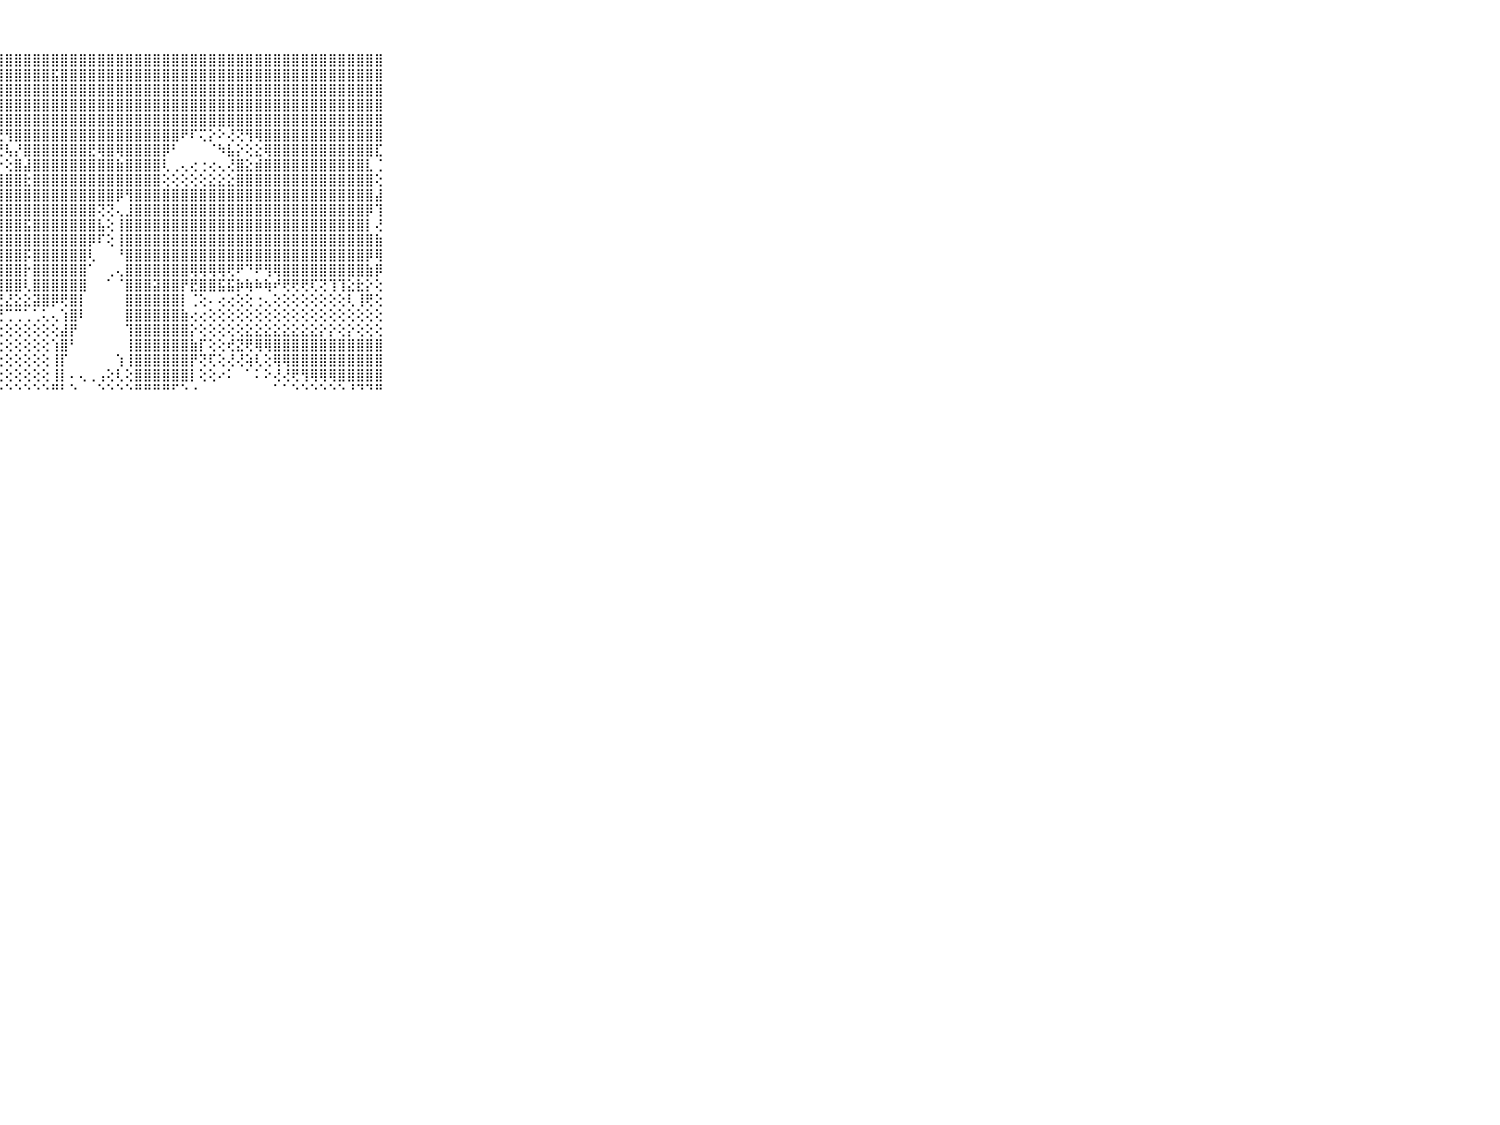

⠀⠀⠀⠀⠀⠀⠀⠀⠀⠀⠀⣿⣿⣿⣾⣿⣿⣿⣿⣿⣿⣿⣿⣿⣿⣿⣿⣿⣿⣿⣿⣿⣿⣿⣿⣿⣿⣿⣿⣿⣿⣿⣿⣿⣿⣿⣿⣿⣿⣿⣿⣿⣿⣿⣿⣿⣿⣿⣿⣿⣿⣿⣿⣿⣿⣿⣿⣿⣿⠀⠀⠀⠀⠀⠀⠀⠀⠀⠀⠀⠀
⠀⠀⠀⠀⠀⠀⠀⠀⠀⠀⠀⣿⣿⣿⣿⣿⣿⣿⣿⣿⣿⣿⣿⣿⣿⣿⣿⣿⣿⣿⣿⣿⣿⣯⣿⣿⣿⣿⣿⣿⣿⣿⣿⣿⣿⣿⣿⣿⣿⣿⣿⣿⣿⣿⣿⣿⣿⣿⣿⣿⣿⣿⣿⣿⣿⣿⣿⣿⣿⠀⠀⠀⠀⠀⠀⠀⠀⠀⠀⠀⠀
⠀⠀⠀⠀⠀⠀⠀⠀⠀⠀⠀⣿⣿⣿⣿⣿⣿⣿⣿⣿⣿⣿⣿⣿⣿⣿⣿⣿⣿⣿⣿⣿⣿⣿⣿⣿⣿⣿⣿⣿⣿⣿⣿⣿⣿⣿⣿⣿⣿⣿⣿⣿⣿⣿⣿⣿⣿⣿⣿⣿⣿⣿⣿⣿⣿⣿⣿⣿⣿⠀⠀⠀⠀⠀⠀⠀⠀⠀⠀⠀⠀
⠀⠀⠀⠀⠀⠀⠀⠀⠀⠀⠀⣿⣿⣿⣿⣿⣿⣿⣿⣿⣿⣿⣿⣿⣿⣿⣿⣿⣿⣿⣿⣿⣿⣿⣿⣿⣿⣿⣿⣿⣿⣿⣿⣿⣿⣿⣿⣿⣿⣿⣿⣿⣿⣿⣿⣿⣿⣿⣿⣿⣿⣿⣿⣿⣿⣿⣿⣿⣿⠀⠀⠀⠀⠀⠀⠀⠀⠀⠀⠀⠀
⠀⠀⠀⠀⠀⠀⠀⠀⠀⠀⠀⣿⣿⣿⣿⣿⣿⣿⣿⢿⢟⢝⢝⢝⢝⢻⢿⣿⣿⣿⣿⣿⣿⣿⣿⣿⣿⣿⣿⣿⣿⣿⣿⣿⣿⣿⣿⣿⣿⣿⣿⣿⣿⣿⣿⣿⣿⣿⣿⣿⣿⣿⣿⣿⣿⣿⣿⣿⣿⠀⠀⠀⠀⠀⠀⠀⠀⠀⠀⠀⠀
⠀⠀⠀⠀⠀⠀⠀⠀⠀⠀⠀⣿⣿⣿⣿⣿⡿⢟⢵⢥⢥⢵⢥⢬⢭⢗⢵⣜⢻⣿⣿⣿⣿⣿⣿⣿⣿⣿⣿⣿⣿⣿⣿⣿⣿⣿⣿⠟⠏⢍⡕⠕⢜⢝⢻⢿⣿⣿⣿⣿⣿⣿⣿⣿⣿⣿⣿⣿⣿⠀⠀⠀⠀⠀⠀⠀⠀⠀⠀⠀⠀
⠀⠀⠀⠀⠀⠀⠀⠀⠀⠀⠀⣿⣿⣿⣿⡟⢕⢕⢕⢕⢕⢕⢕⢕⢕⢕⢕⢜⢧⡜⣿⣿⣿⣿⣿⣿⣿⣟⢿⣿⢿⣿⣿⣿⣿⡿⠃⠀⠀⠀⠈⠳⣧⡕⢕⣕⢿⣿⣿⣿⣿⣿⣿⣿⣿⣿⣿⣿⣏⠀⠀⠀⠀⠀⠀⠀⠀⠀⠀⠀⠀
⠀⠀⠀⠀⠀⠀⠀⠀⠀⠀⠀⣿⣿⣿⣿⣿⣿⣧⣷⣷⣵⣵⣵⣕⣱⣕⢕⡕⢕⣿⣼⣿⣿⣿⣿⣿⣿⣿⣿⣿⣷⣿⣿⣿⣿⢇⢀⢄⢔⢐⢔⢄⢜⣿⣕⣾⣿⣿⣿⣿⣿⣿⣿⣿⣿⣿⣿⣇⢈⠀⠀⠀⠀⠀⠀⠀⠀⠀⠀⠀⠀
⠀⠀⠀⠀⠀⠀⠀⠀⠀⠀⠀⣿⣿⣿⣿⣿⣿⣿⣿⣿⣿⣿⣿⣿⣿⣿⣿⣿⣿⣿⣗⣿⣿⣿⣿⣿⣿⣿⣿⣿⣿⣿⣿⣿⣿⢕⢕⢕⢕⢕⣕⣕⣕⣿⣿⣿⣿⣿⣿⣿⣿⣿⣿⣿⣿⣿⣿⣿⢕⠀⠀⠀⠀⠀⠀⠀⠀⠀⠀⠀⠀
⠀⠀⠀⠀⠀⠀⠀⠀⠀⠀⠀⣿⣿⣿⣿⣿⣿⣿⣿⣿⣿⣿⣿⣿⣿⣿⣿⣿⣿⣿⣿⣿⣿⣿⣿⣿⣿⣿⣿⣿⡿⢻⣿⣿⣿⣿⣿⣿⣿⣿⣿⣿⣿⣿⣿⣿⣿⣿⣿⣿⣿⣿⣿⣿⣿⣿⣿⣿⣼⠀⠀⠀⠀⠀⠀⠀⠀⠀⠀⠀⠀
⠀⠀⠀⠀⠀⠀⠀⠀⠀⠀⠀⣿⣿⣿⣿⣿⣿⣿⣿⣿⣿⣿⣿⣿⣿⣿⣿⣿⣿⣿⣿⣿⣿⣿⣿⣿⣿⣿⢝⢝⢄⣸⣿⣿⣿⣿⣿⣿⣿⣿⣿⣿⣿⣿⣿⣿⣿⣿⣿⣿⣿⣿⣿⣿⣿⣿⣿⡿⢹⠀⠀⠀⠀⠀⠀⠀⠀⠀⠀⠀⠀
⠀⠀⠀⠀⠀⠀⠀⠀⠀⠀⠀⣿⣿⣿⣿⣿⣿⣿⣿⣿⣿⣿⣿⣿⣿⣿⣿⣿⣿⣿⣯⣿⣿⣿⣿⣿⣿⣿⣧⢕⢸⣿⣿⣿⣿⣿⣿⣿⣿⣿⣿⣿⣿⣿⣿⣿⣿⣿⣿⣿⣿⣿⣿⣿⣿⣿⣿⡇⢜⠀⠀⠀⠀⠀⠀⠀⠀⠀⠀⠀⠀
⠀⠀⠀⠀⠀⠀⠀⠀⠀⠀⠀⣿⣿⣿⣿⣿⣿⣿⣿⣿⣿⣿⣿⣿⣿⣿⣿⣿⣿⣿⣿⣿⣿⣿⣿⣿⣿⡿⠏⢕⢸⣿⣿⣿⣿⣿⣿⣿⣿⣿⣿⣿⣿⣿⣿⣿⣿⣿⣿⣿⣿⣿⣿⣿⣿⣿⣿⣿⣷⠀⠀⠀⠀⠀⠀⠀⠀⠀⠀⠀⠀
⠀⠀⠀⠀⠀⠀⠀⠀⠀⠀⠀⣿⣿⣿⣿⣿⣿⣿⣿⣿⣿⣿⣿⣿⣿⣿⣿⣿⣿⣿⡯⣿⣿⣿⣿⣿⣿⢇⠀⠀⠘⣿⣿⣿⣿⣿⣿⣿⣿⣿⣿⣿⣿⣿⣿⣿⣿⣿⣿⣿⣿⣿⣿⣿⣿⣿⣿⡿⢿⠀⠀⠀⠀⠀⠀⠀⠀⠀⠀⠀⠀
⠀⠀⠀⠀⠀⠀⠀⠀⠀⠀⠀⣿⣿⣿⣿⣿⣿⣿⣿⣿⣿⣿⣿⣿⣿⣿⣿⣿⣿⣿⡗⣿⣿⣿⣿⣿⣿⠁⠀⢀⢄⣿⣿⣿⣿⣿⣿⣿⢿⢿⢿⢿⢟⠟⠙⠟⢻⢿⣿⣿⣿⣿⣿⣿⣿⣿⣿⣷⡿⠀⠀⠀⠀⠀⠀⠀⠀⠀⠀⠀⠀
⠀⠀⠀⠀⠀⠀⠀⠀⠀⠀⠀⣿⣿⣿⣿⣿⣿⣿⣿⣿⣿⣿⣿⣿⣿⣿⣿⣿⣿⣿⢇⣿⣿⣿⣿⣿⣿⠀⠀⠁⠈⣿⣿⣿⣽⣿⣿⡟⣟⣿⣿⣯⣯⡷⢷⠷⢷⠞⢟⢟⢟⢏⢝⢹⢹⣕⣗⡕⢕⠀⠀⠀⠀⠀⠀⠀⠀⠀⠀⠀⠀
⠀⠀⠀⠀⠀⠀⠀⠀⠀⠀⠀⣿⣿⣿⣿⣷⣾⣿⣷⣿⣷⣷⣽⡿⣿⣯⣽⣝⣜⣕⣕⣽⣿⡿⢟⣿⡇⠀⠀⠀⠀⣿⣿⣿⣿⣿⣿⡇⢈⢕⠄⢔⢔⢕⢕⢐⢄⢕⢕⢕⢕⢕⢕⢕⢕⢇⢸⢟⢕⠀⠀⠀⠀⠀⠀⠀⠀⠀⠀⠀⠀
⠀⠀⠀⠀⠀⠀⠀⠀⠀⠀⠀⣿⣿⣿⣿⣿⣿⡿⢿⢿⠿⠿⢟⢟⢛⢛⢛⢝⢉⢉⢁⢁⢅⢄⢱⣿⠇⠀⠀⠀⠀⣿⣿⣿⣿⣿⣿⣷⢔⢔⢕⢕⢕⢕⢕⢕⢕⢕⢕⢕⢕⢕⢕⢕⢕⢕⢕⢕⢕⠀⠀⠀⠀⠀⠀⠀⠀⠀⠀⠀⠀
⠀⠀⠀⠀⠀⠀⠀⠀⠀⠀⠀⠁⢁⢅⢕⢔⢔⢔⢕⢕⢕⢕⢕⢕⢕⢕⢕⢕⢕⢕⢕⢕⢕⢕⣼⡟⠀⠀⠀⠀⠀⢹⣿⣿⣿⣿⣿⣿⡕⢕⢕⢕⢕⢕⣕⣕⣕⣕⣕⣕⣕⣕⡕⡕⢕⡕⢕⢕⢕⠀⠀⠀⠀⠀⠀⠀⠀⠀⠀⠀⠀
⠀⠀⠀⠀⠀⠀⠀⠀⠀⠀⠀⢔⢕⢕⢕⢕⢕⢕⢕⢕⢕⢕⢕⢕⢕⢕⢕⢕⢕⢕⢕⢕⢕⢱⣿⠃⠀⠀⠀⠀⠀⢸⣿⣿⣿⣿⣿⣿⣷⡏⢕⢕⢞⣝⢟⢿⢿⣿⣿⣿⣿⣿⣿⣿⣿⣿⣿⣿⣿⠀⠀⠀⠀⠀⠀⠀⠀⠀⠀⠀⠀
⠀⠀⠀⠀⠀⠀⠀⠀⠀⠀⠀⢄⢕⢕⢕⢕⢕⢕⢕⢕⢕⢕⢕⢕⢕⢕⢕⢕⢕⢕⢕⢕⢕⢸⡏⠀⠀⠀⠀⠀⢱⢸⣿⣿⣿⣿⣿⣿⡟⢝⢏⢕⢜⢜⢵⢇⢕⢿⢿⣿⣿⣿⣿⣿⣿⣿⣿⣿⣿⠀⠀⠀⠀⠀⠀⠀⠀⠀⠀⠀⠀
⠀⠀⠀⠀⠀⠀⠀⠀⠀⠀⠀⢕⢕⢕⢕⢕⢕⢕⢕⢕⢕⢕⢕⢕⢕⢕⢕⢕⢕⢕⢕⢕⢕⢸⡇⠄⢄⢀⢠⢕⢇⢕⣿⣿⣿⣿⣿⣿⡇⢕⢕⠔⠅⠀⠁⠅⠕⢜⢜⢟⢻⢿⢿⢿⣿⣿⣿⣿⣿⠀⠀⠀⠀⠀⠀⠀⠀⠀⠀⠀⠀
⠀⠀⠀⠀⠀⠀⠀⠀⠀⠀⠀⠑⠑⠑⠑⠑⠑⠑⠑⠑⠑⠑⠑⠑⠑⠑⠑⠑⠑⠑⠑⠑⠑⠛⠃⠑⠀⠀⠑⠑⠑⠑⠛⠛⠛⠛⠋⠑⠐⠀⠀⠀⠀⠀⠀⠀⠀⠁⠁⠑⠑⠑⠑⠑⠑⠘⠙⠙⠛⠀⠀⠀⠀⠀⠀⠀⠀⠀⠀⠀⠀